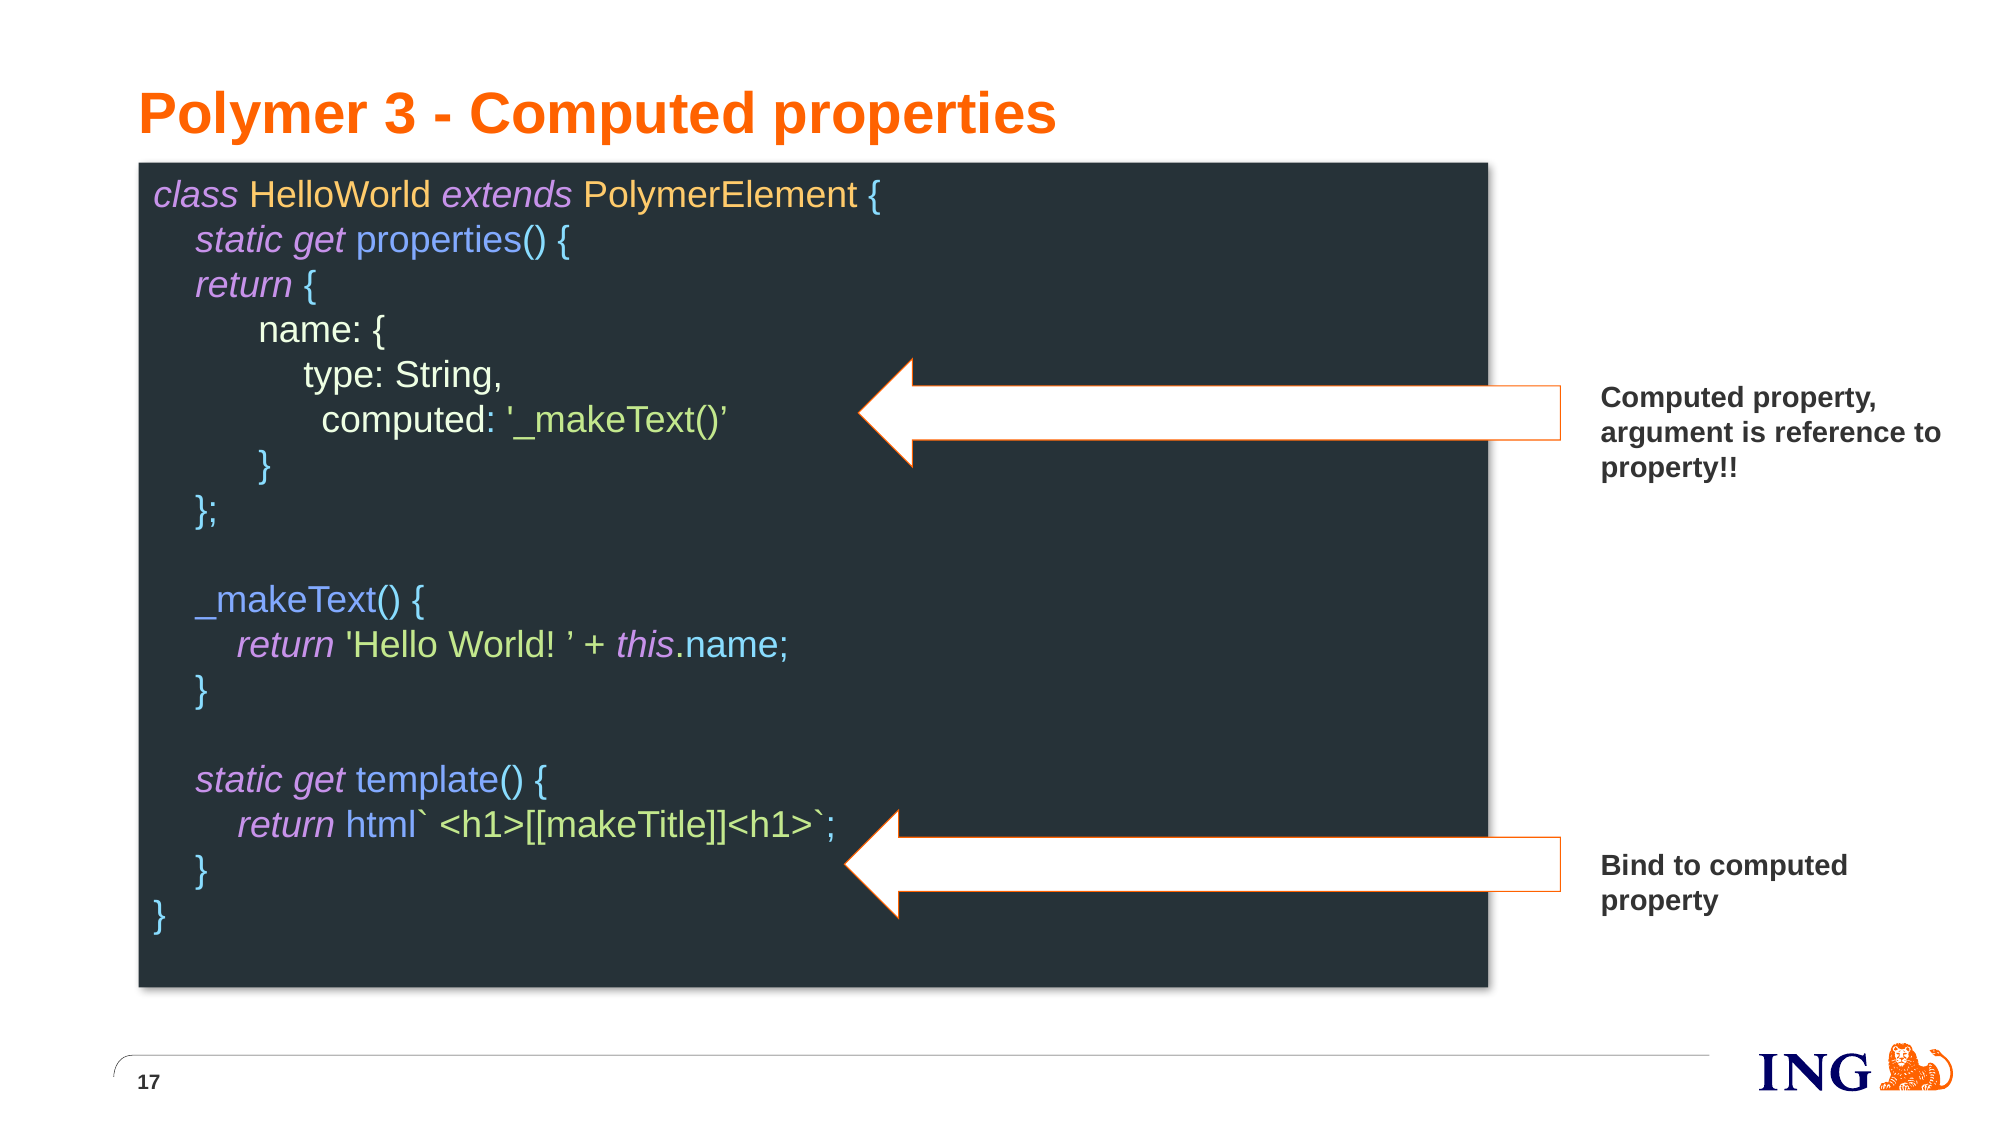

# Polymer 3 - Computed properties
class HelloWorld extends PolymerElement {
    static get properties() {
    return {
          name: {
	type: String,
                computed: '_makeText()’
          }
    };
    _makeText() {
        return 'Hello World! ’ + this.name;
    }
    static get template() {
        return html` <h1>[[makeTitle]]<h1>`;
    }
}

Computed property, argument is reference to property!!

Bind to computed property
17